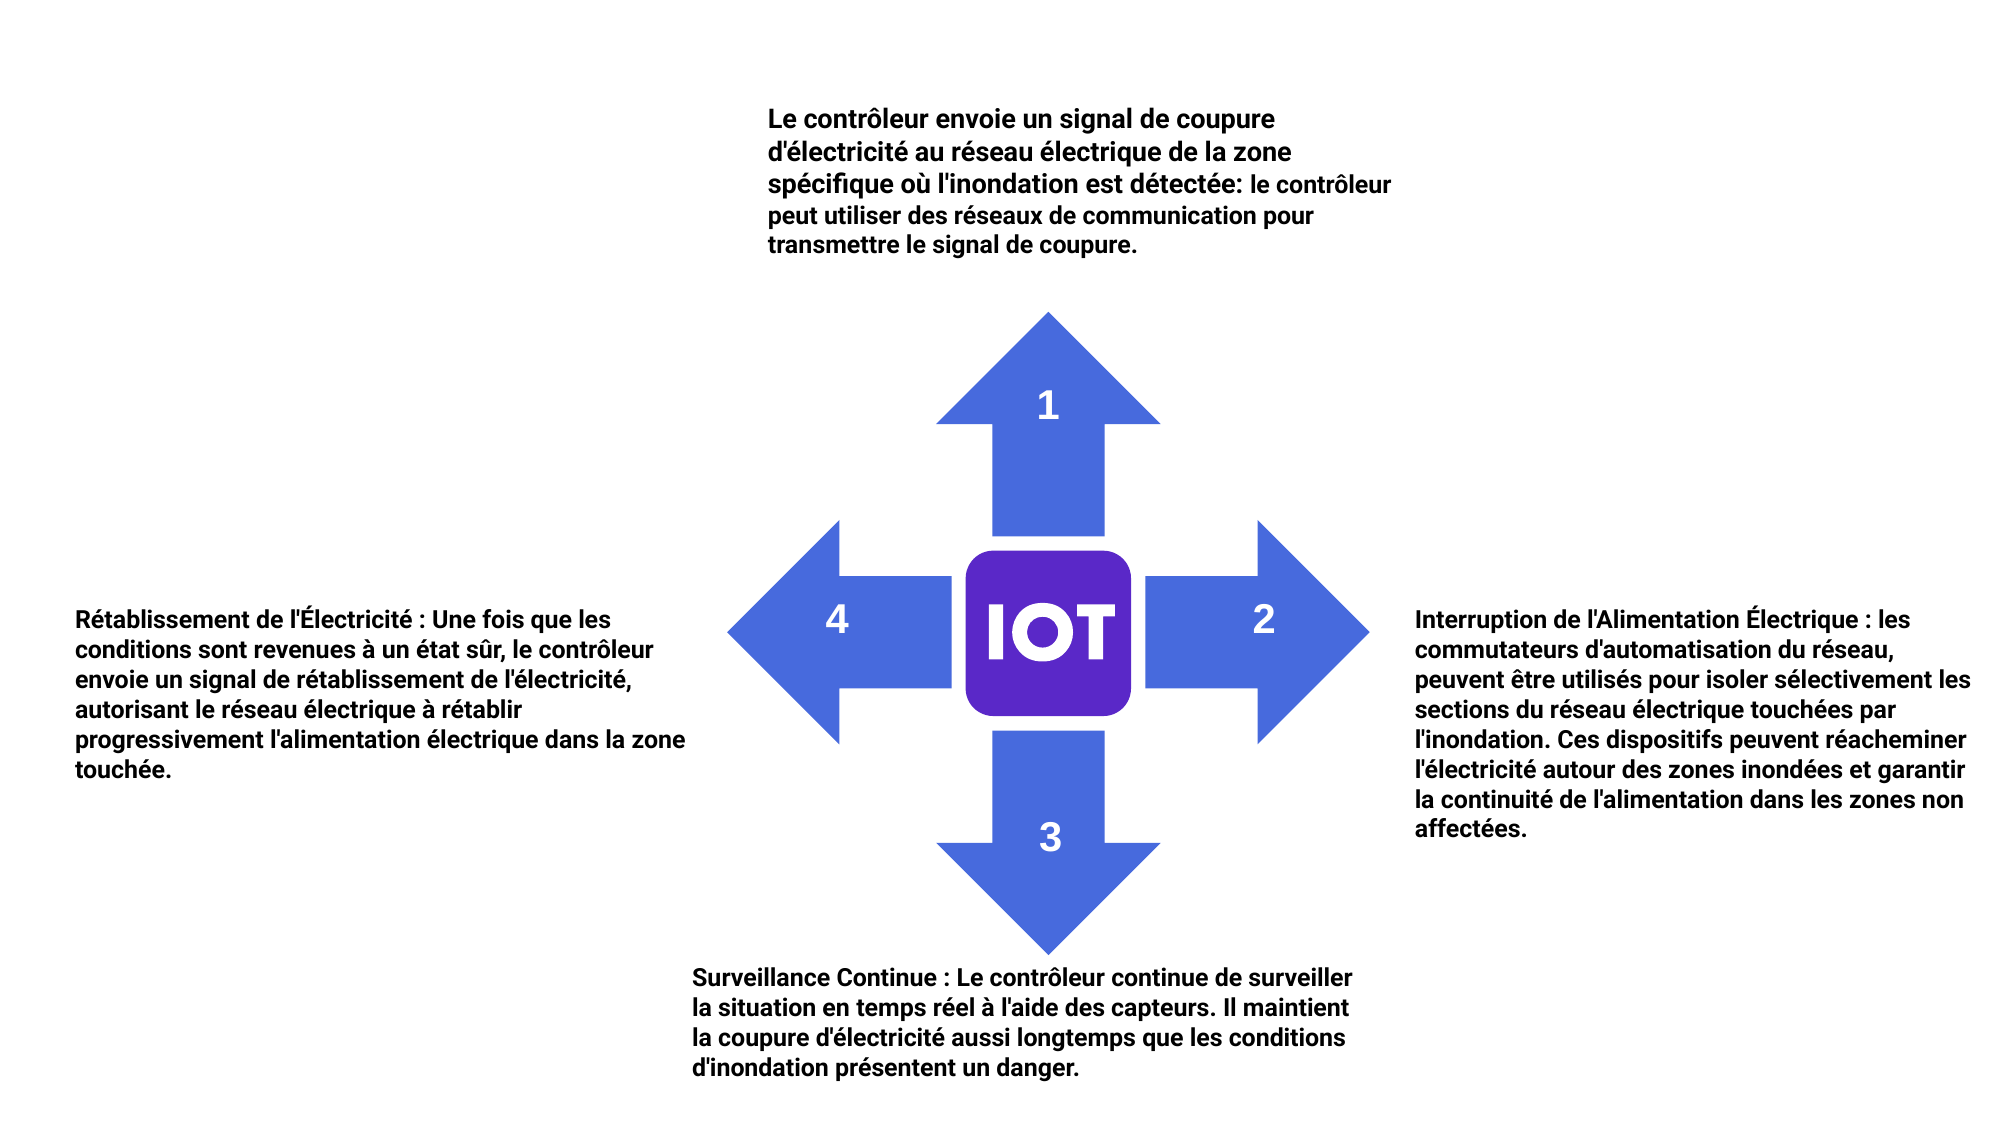

Le contrôleur envoie un signal de coupure d'électricité au réseau électrique de la zone spécifique où l'inondation est détectée: le contrôleur peut utiliser des réseaux de communication pour transmettre le signal de coupure.

1

4
2
Rétablissement de l'Électricité : Une fois que les conditions sont revenues à un état sûr, le contrôleur envoie un signal de rétablissement de l'électricité, autorisant le réseau électrique à rétablir progressivement l'alimentation électrique dans la zone touchée.
Interruption de l'Alimentation Électrique : les commutateurs d'automatisation du réseau, peuvent être utilisés pour isoler sélectivement les sections du réseau électrique touchées par l'inondation. Ces dispositifs peuvent réacheminer l'électricité autour des zones inondées et garantir la continuité de l'alimentation dans les zones non affectées.

3
Surveillance Continue : Le contrôleur continue de surveiller la situation en temps réel à l'aide des capteurs. Il maintient la coupure d'électricité aussi longtemps que les conditions d'inondation présentent un danger.